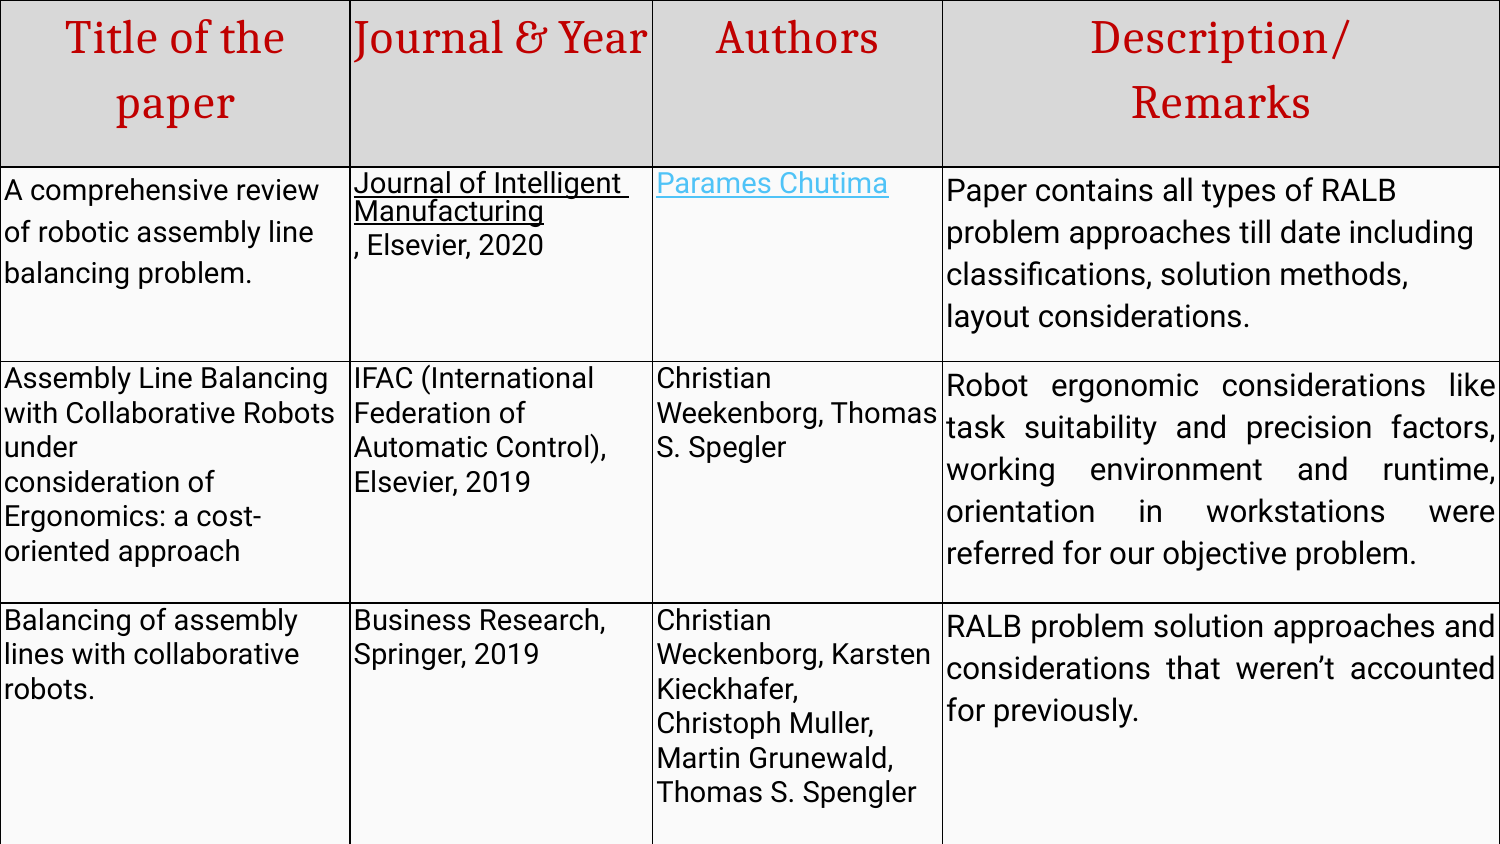

| Title of the paper | Journal & Year | Authors | Description/ Remarks |
| --- | --- | --- | --- |
| A comprehensive review of robotic assembly line balancing problem. | Journal of Intelligent Manufacturing, Elsevier, 2020 | Parames Chutima | Paper contains all types of RALB problem approaches till date including classifications, solution methods, layout considerations. |
| Assembly Line Balancing with Collaborative Robots under consideration of Ergonomics: a cost-oriented approach | IFAC (International Federation of Automatic Control), Elsevier, 2019 | Christian Weekenborg, Thomas S. Spegler | Robot ergonomic considerations like task suitability and precision factors, working environment and runtime, orientation in workstations were referred for our objective problem. |
| Balancing of assembly lines with collaborative robots. | Business Research, Springer, 2019 | Christian Weckenborg, Karsten Kieckhafer, Christoph Muller, Martin Grunewald, Thomas S. Spengler | RALB problem solution approaches and considerations that weren’t accounted for previously. |